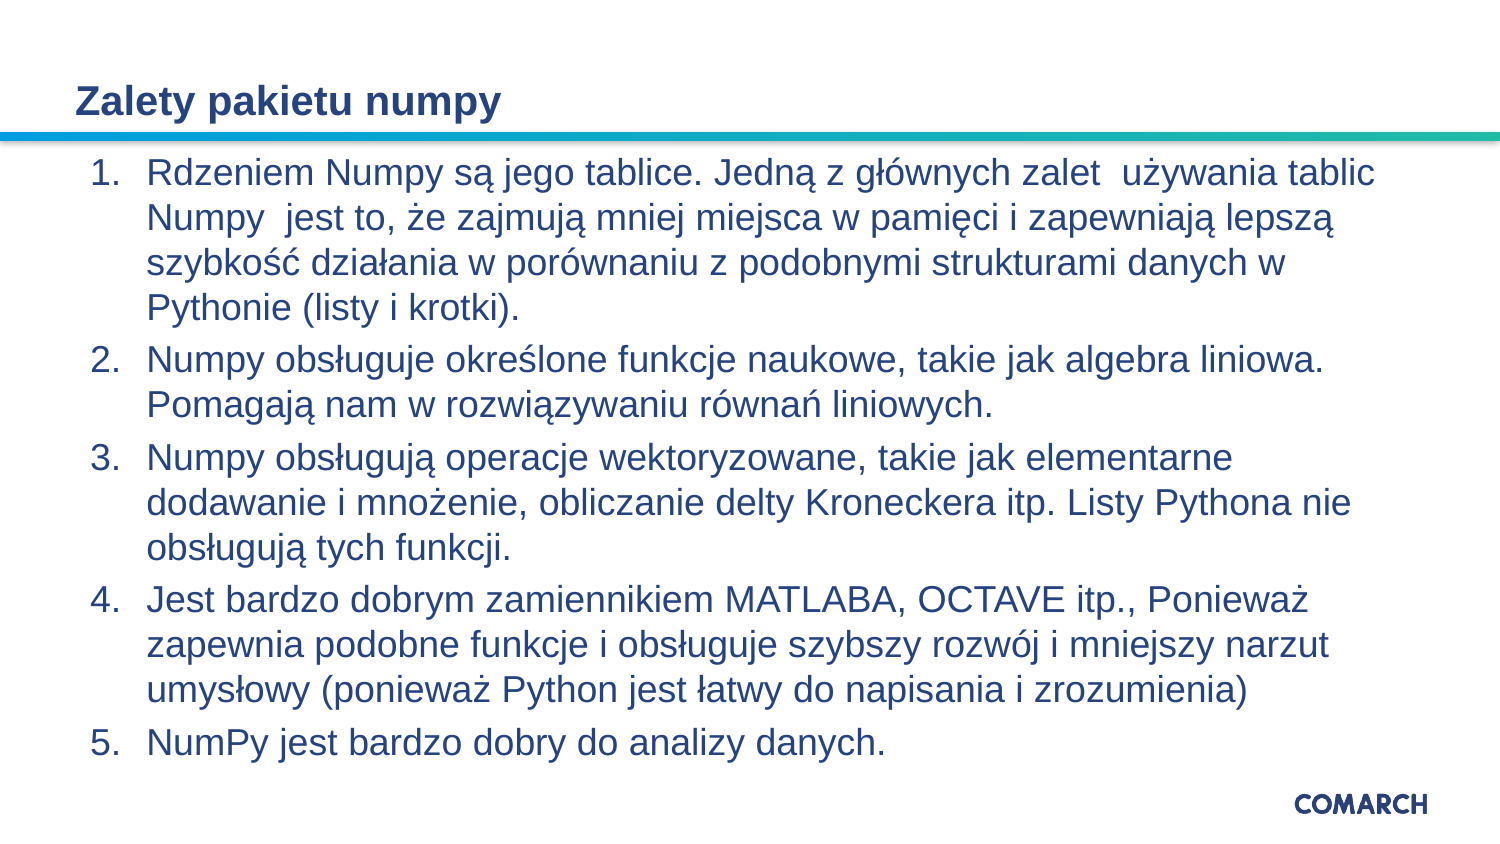

Zalety pakietu numpy
Rdzeniem Numpy są jego tablice. Jedną z głównych zalet  używania tablic Numpy  jest to, że zajmują mniej miejsca w pamięci i zapewniają lepszą szybkość działania w porównaniu z podobnymi strukturami danych w Pythonie (listy i krotki).
Numpy obsługuje określone funkcje naukowe, takie jak algebra liniowa. Pomagają nam w rozwiązywaniu równań liniowych.
Numpy obsługują operacje wektoryzowane, takie jak elementarne dodawanie i mnożenie, obliczanie delty Kroneckera itp. Listy Pythona nie obsługują tych funkcji.
Jest bardzo dobrym zamiennikiem MATLABA, OCTAVE itp., Ponieważ zapewnia podobne funkcje i obsługuje szybszy rozwój i mniejszy narzut umysłowy (ponieważ Python jest łatwy do napisania i zrozumienia)
NumPy jest bardzo dobry do analizy danych.